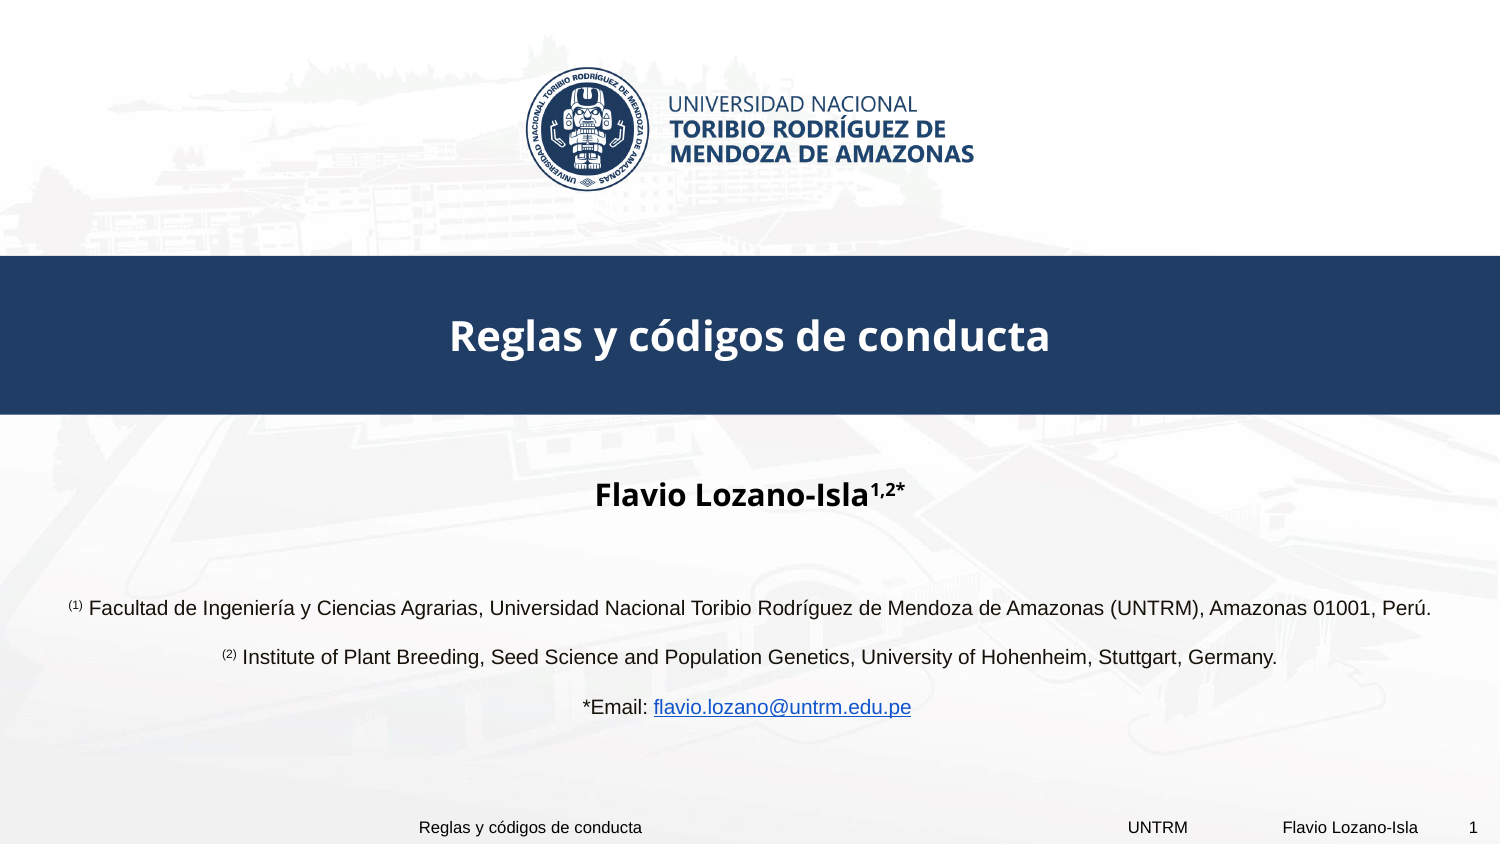

# Reglas y códigos de conducta
Flavio Lozano-Isla1,2*
(1) Facultad de Ingeniería y Ciencias Agrarias, Universidad Nacional Toribio Rodríguez de Mendoza de Amazonas (UNTRM), Amazonas 01001, Perú.
(2) Institute of Plant Breeding, Seed Science and Population Genetics, University of Hohenheim, Stuttgart, Germany.
*Email: flavio.lozano@untrm.edu.pe
1